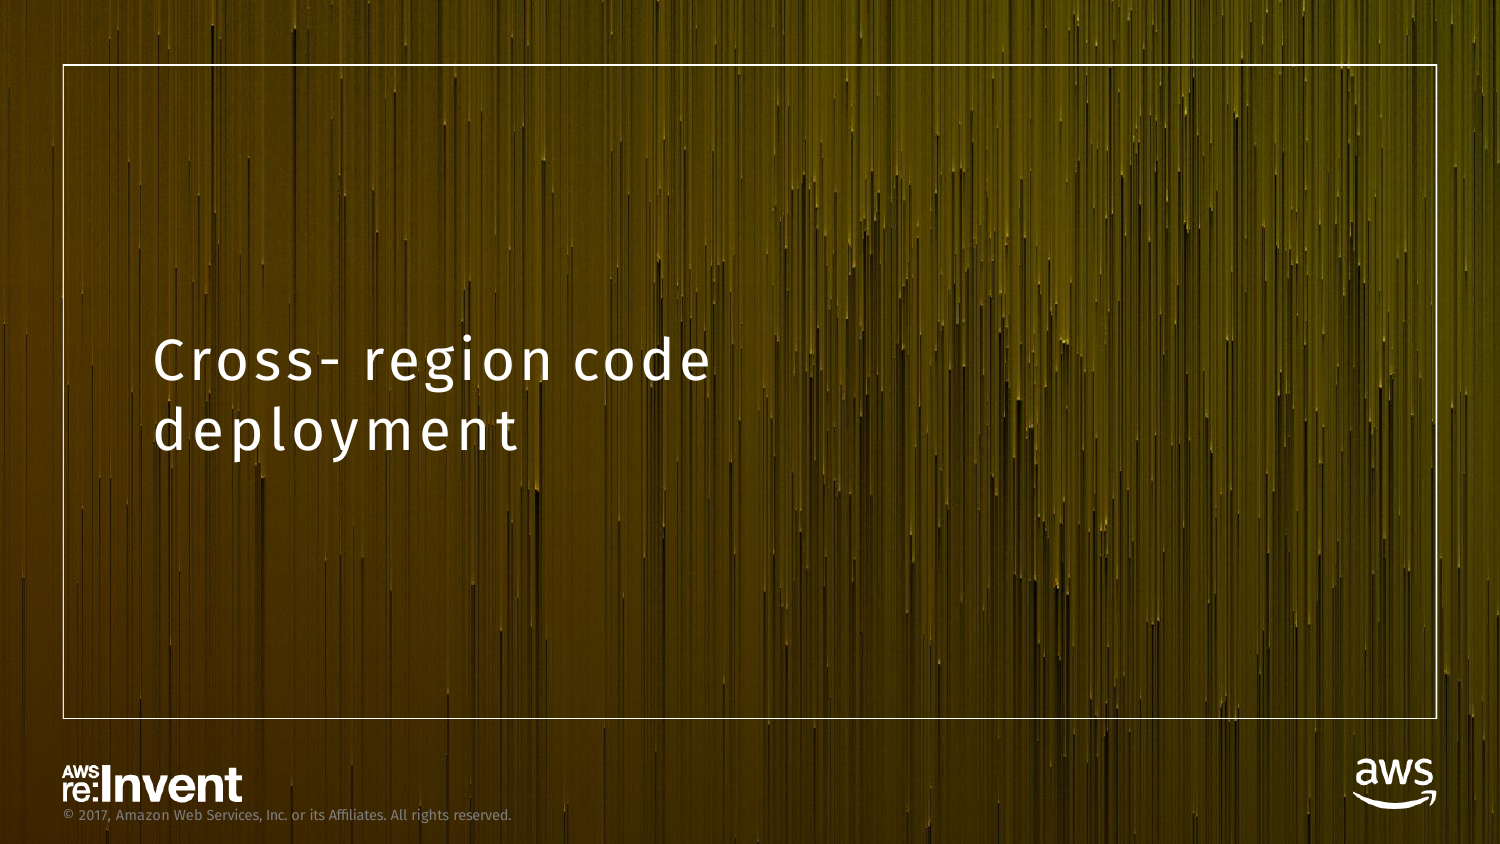

# Cross- region	code	deployment
© 2017, Amazon Web Services, Inc. or its Affiliates. All rights reserved.